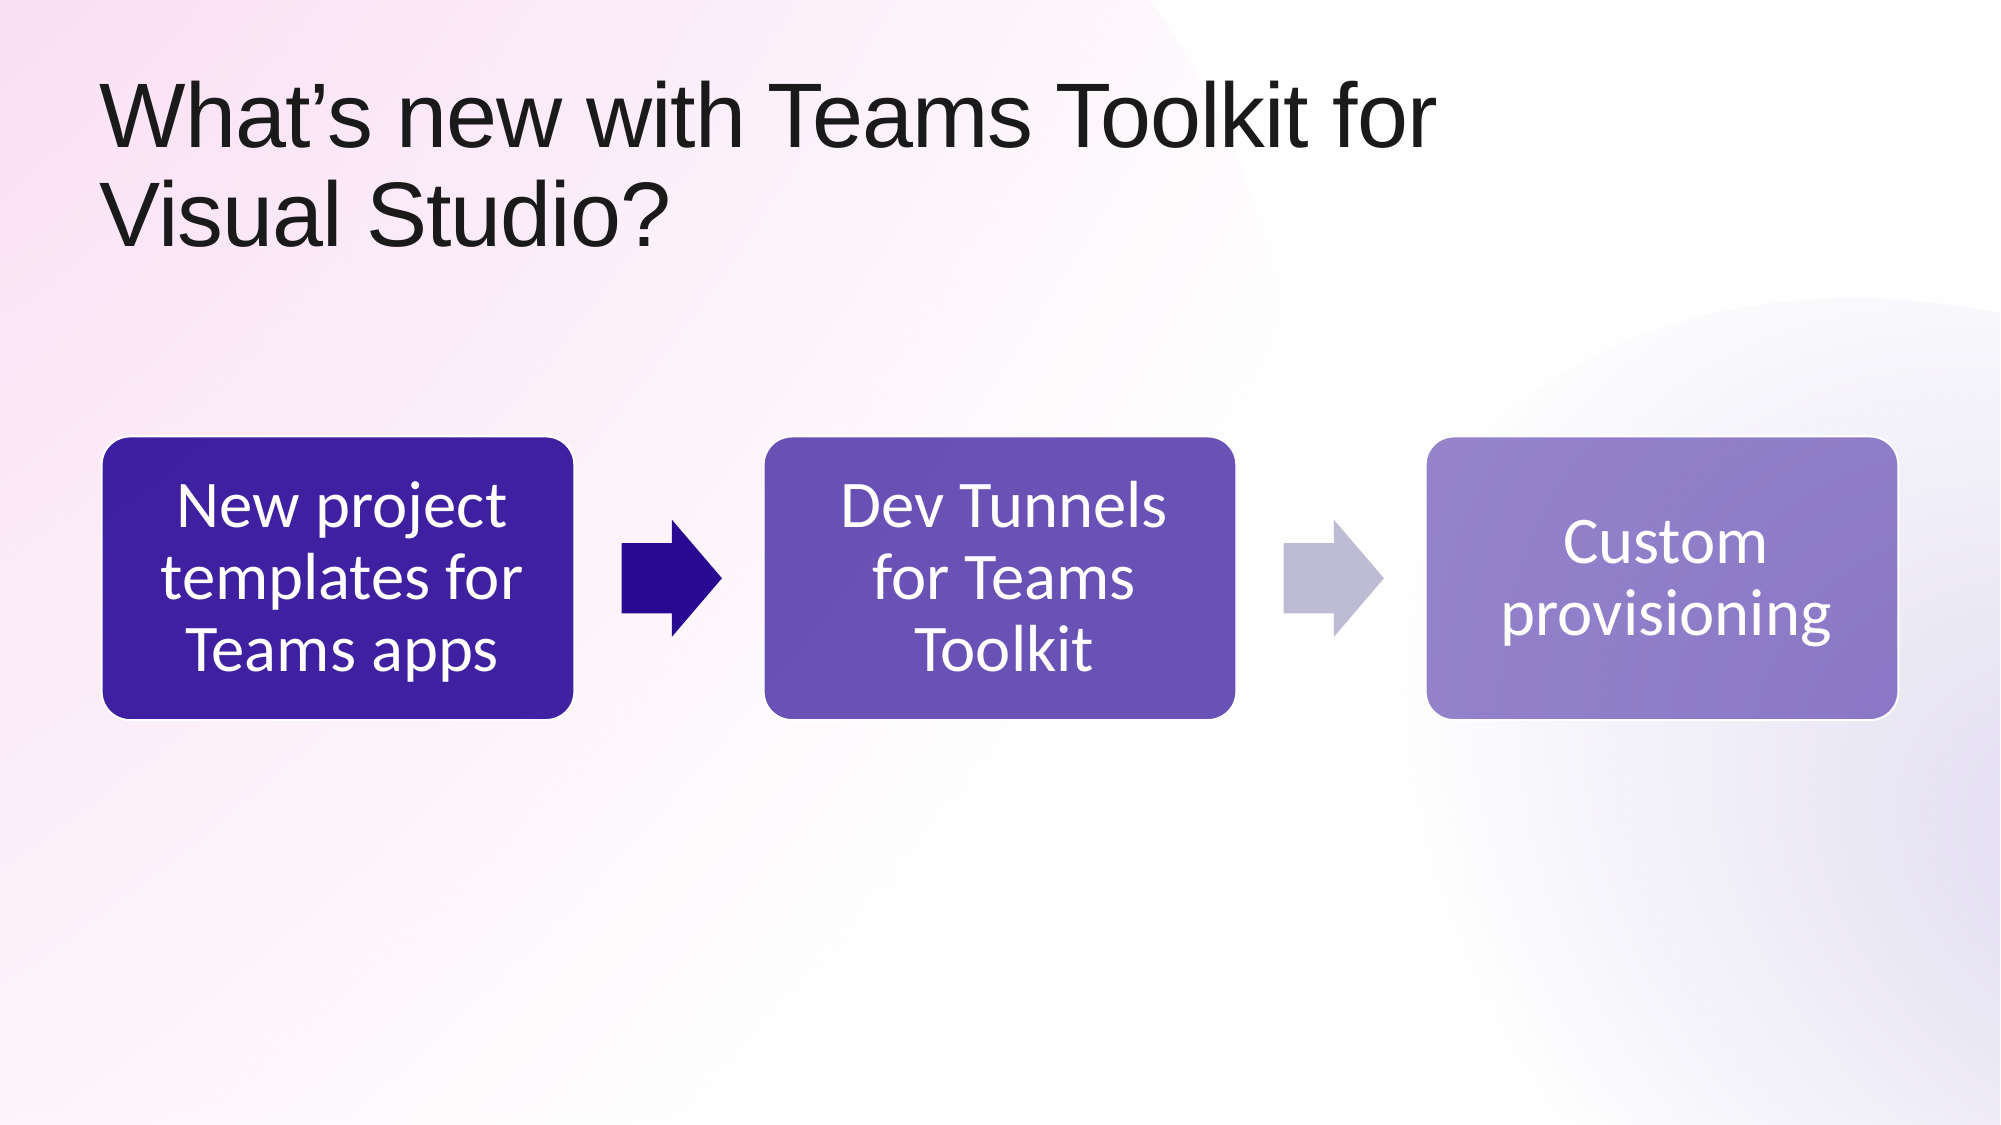

# What’s new with Teams Toolkit for Visual Studio?
New project templates for Teams apps

Dev Tunnels for Teams Toolkit

Custom provisioning